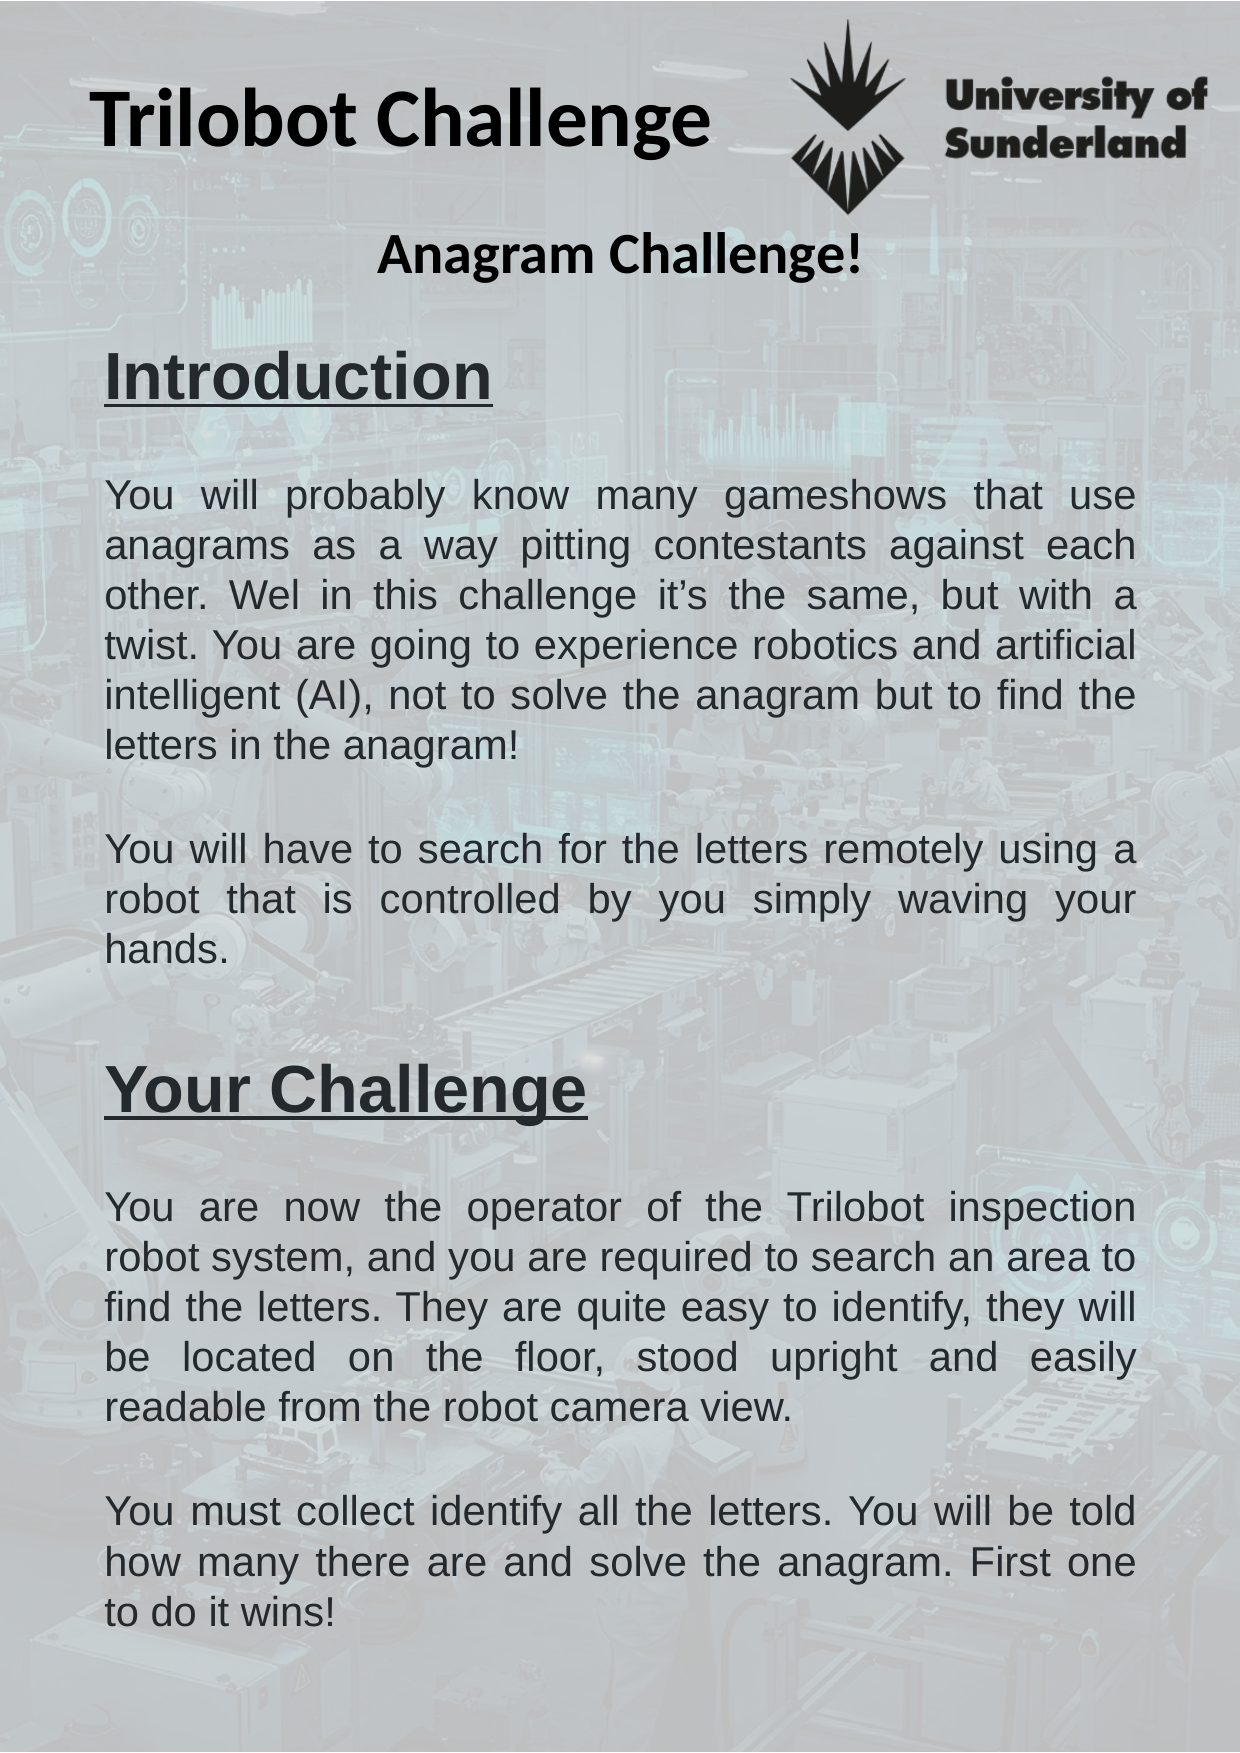

Trilobot Challenge
Anagram Challenge!
Introduction

You will probably know many gameshows that use anagrams as a way pitting contestants against each other. Wel in this challenge it’s the same, but with a twist. You are going to experience robotics and artificial intelligent (AI), not to solve the anagram but to find the letters in the anagram!

You will have to search for the letters remotely using a robot that is controlled by you simply waving your hands.
Your Challenge

You are now the operator of the Trilobot inspection robot system, and you are required to search an area to find the letters. They are quite easy to identify, they will be located on the floor, stood upright and easily readable from the robot camera view.

You must collect identify all the letters. You will be told how many there are and solve the anagram. First one to do it wins!